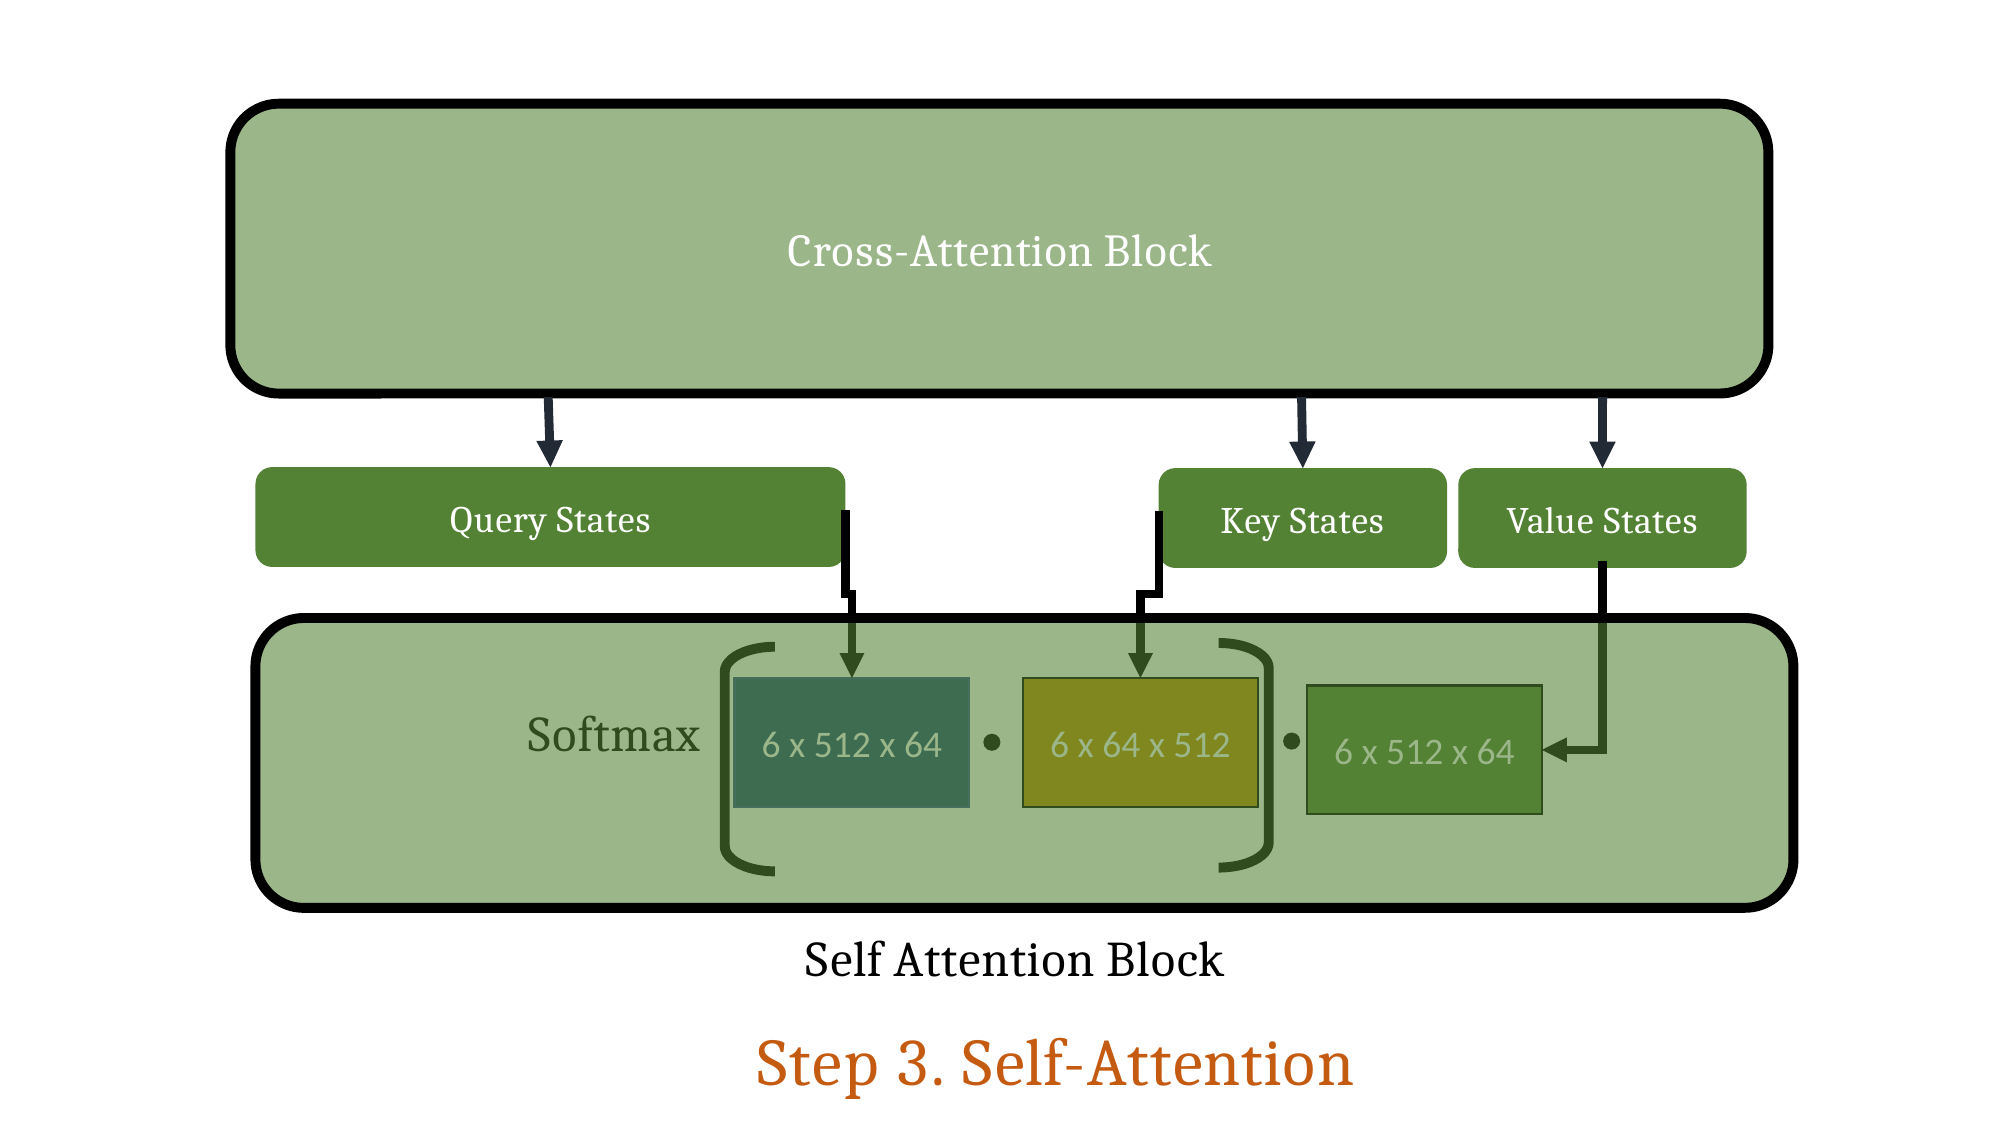

Cross-Attention Block
Query States
Key States
Value States

6 x 512 x 64
6 x 64 x 512
6 x 512 x 64
Softmax

Self Attention Block
# Step 3. Self-Attention